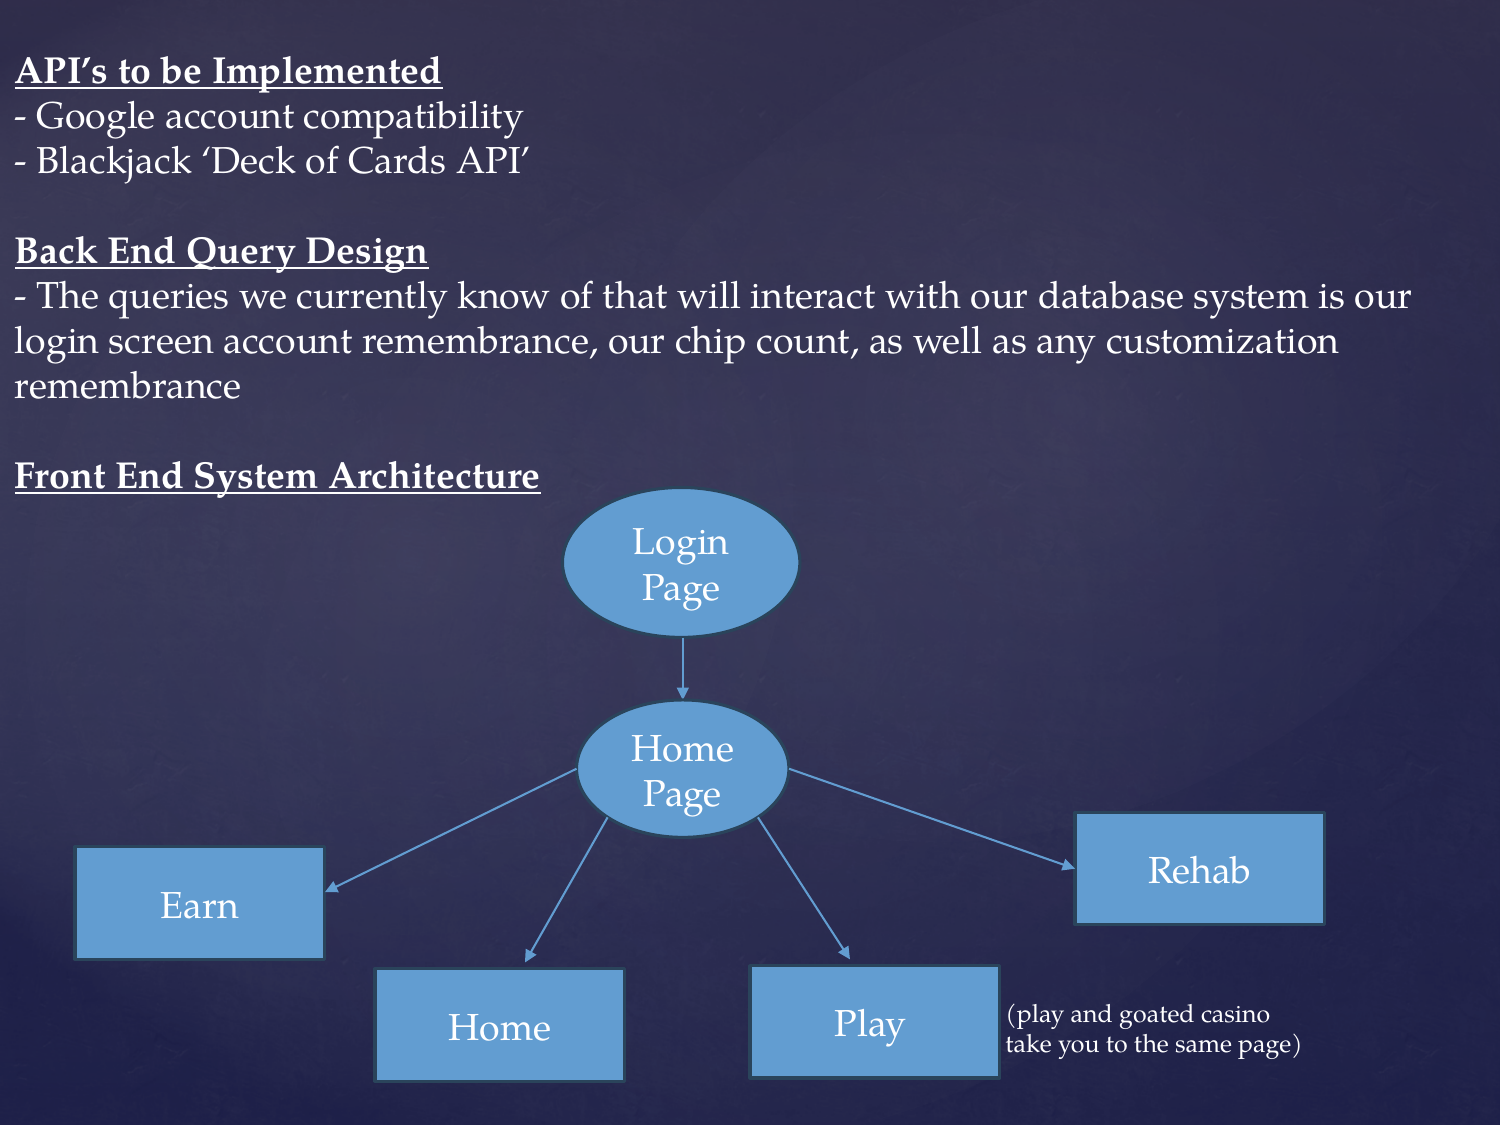

API’s to be Implemented
- Google account compatibility
- Blackjack ‘Deck of Cards API’

Back End Query Design
- The queries we currently know of that will interact with our database system is our login screen account remembrance, our chip count, as well as any customization remembrance

Front End System Architecture

Login Page
Home Page
Rehab
Earn
Play
Home
(play and goated casino take you to the same page)